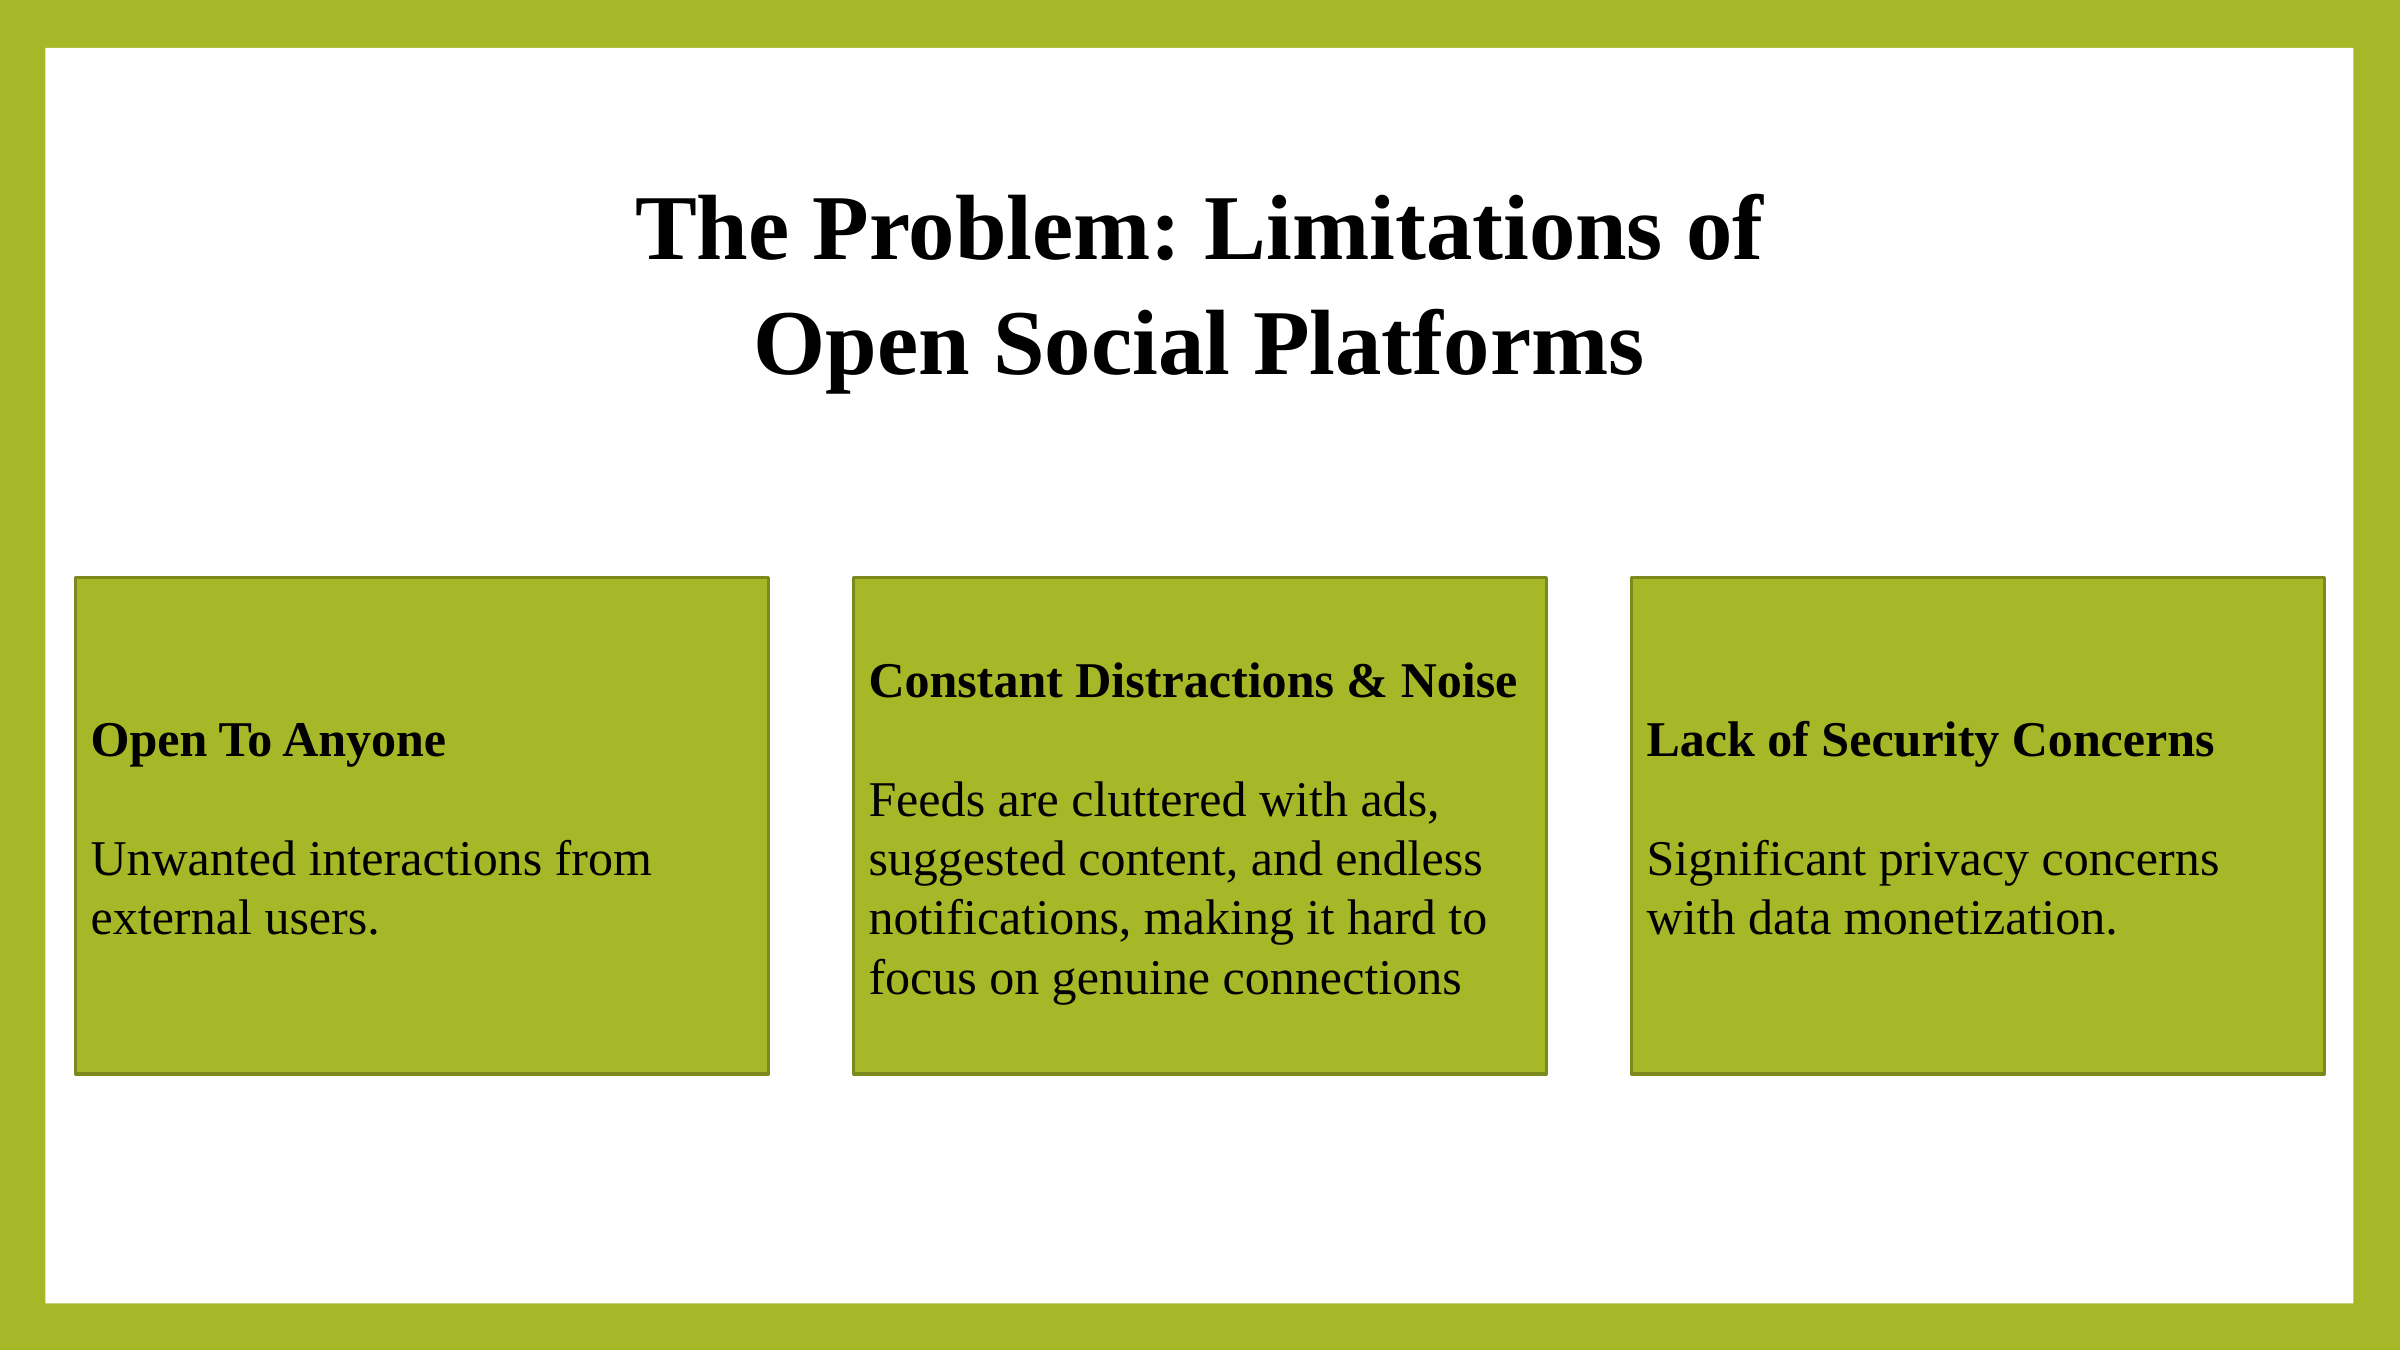

The Problem: Limitations of Open Social Platforms
Open To Anyone

Unwanted interactions from external users.
Constant Distractions & Noise

Feeds are cluttered with ads, suggested content, and endless notifications, making it hard to focus on genuine connections
Lack of Security Concerns

Significant privacy concerns with data monetization.